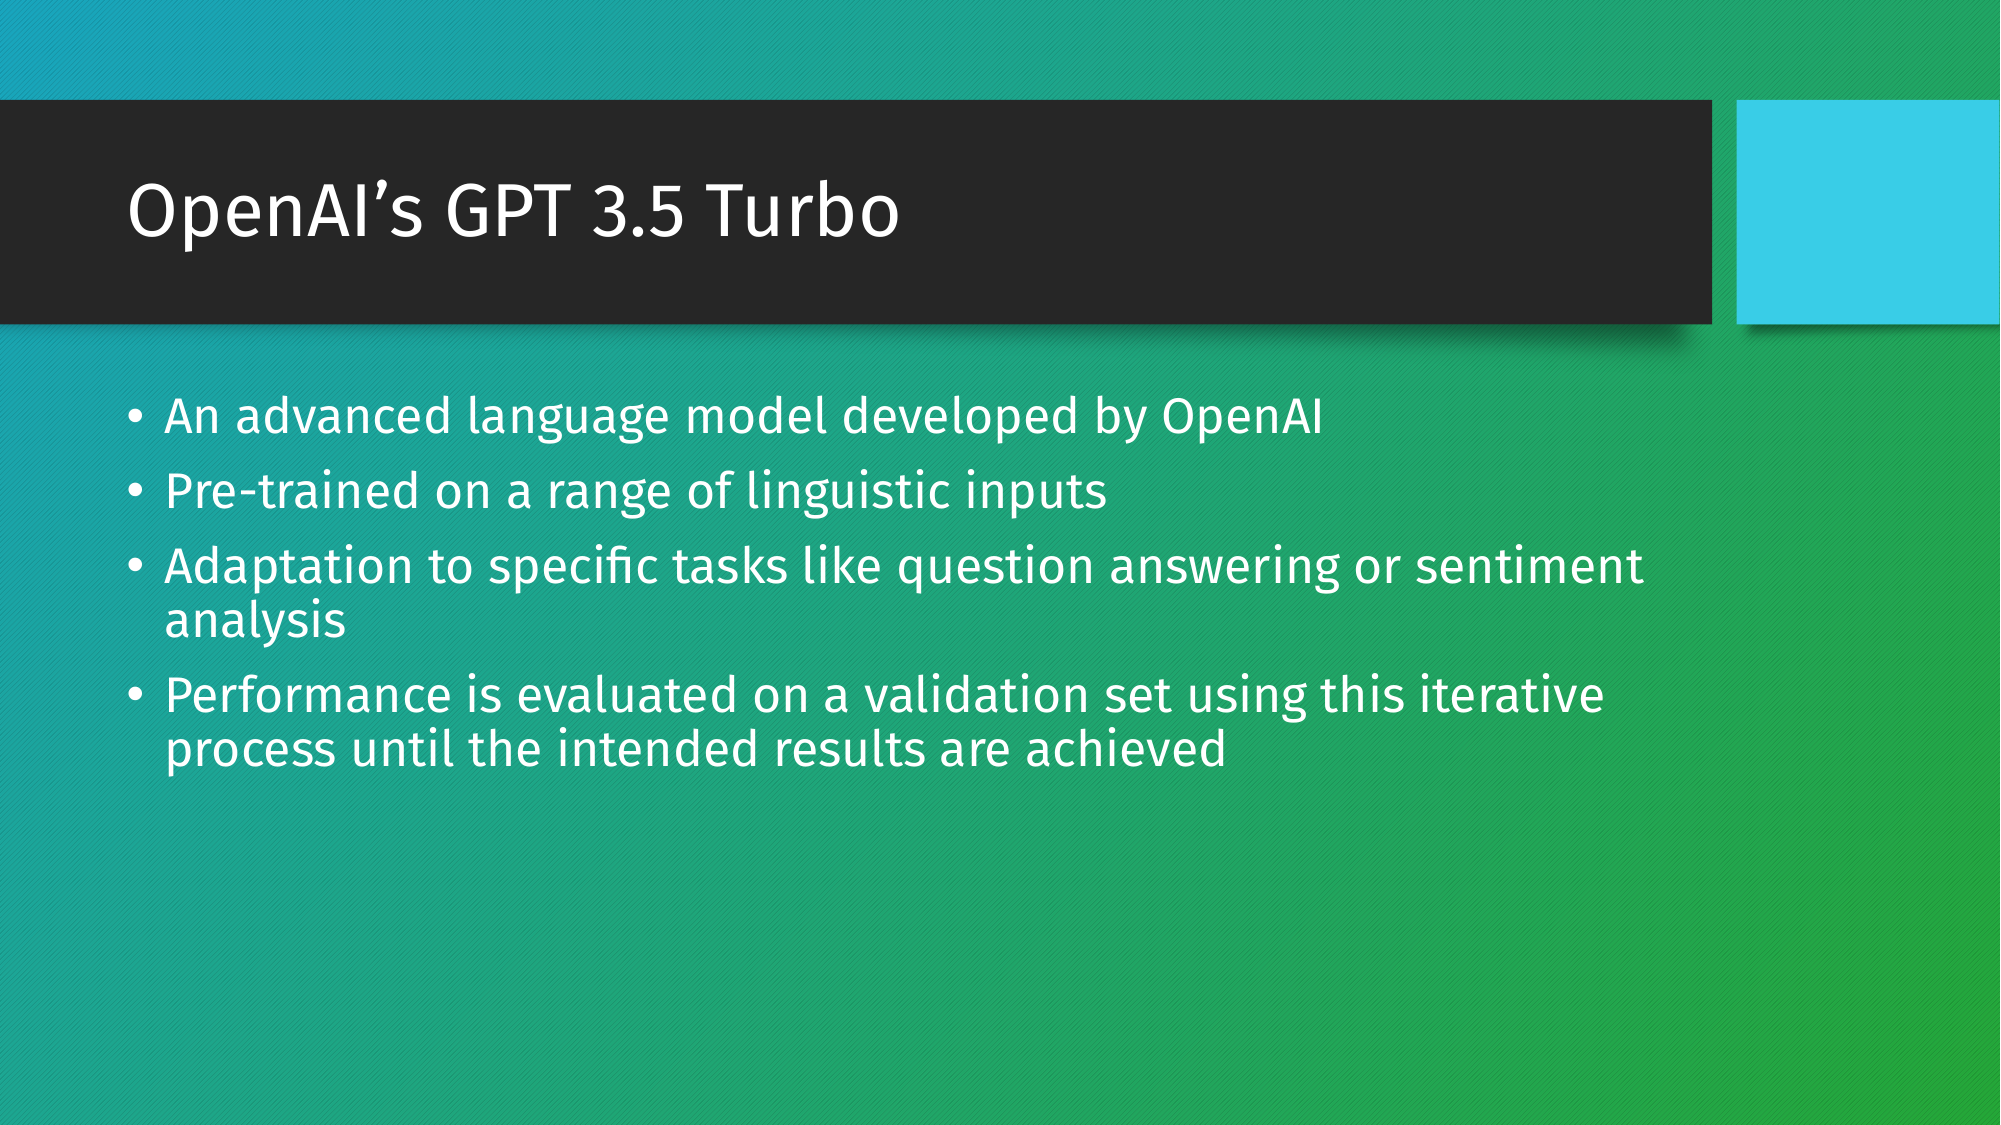

# OpenAI’s GPT 3.5 Turbo
An advanced language model developed by OpenAI
Pre-trained on a range of linguistic inputs
Adaptation to specific tasks like question answering or sentiment analysis
Performance is evaluated on a validation set using this iterative process until the intended results are achieved